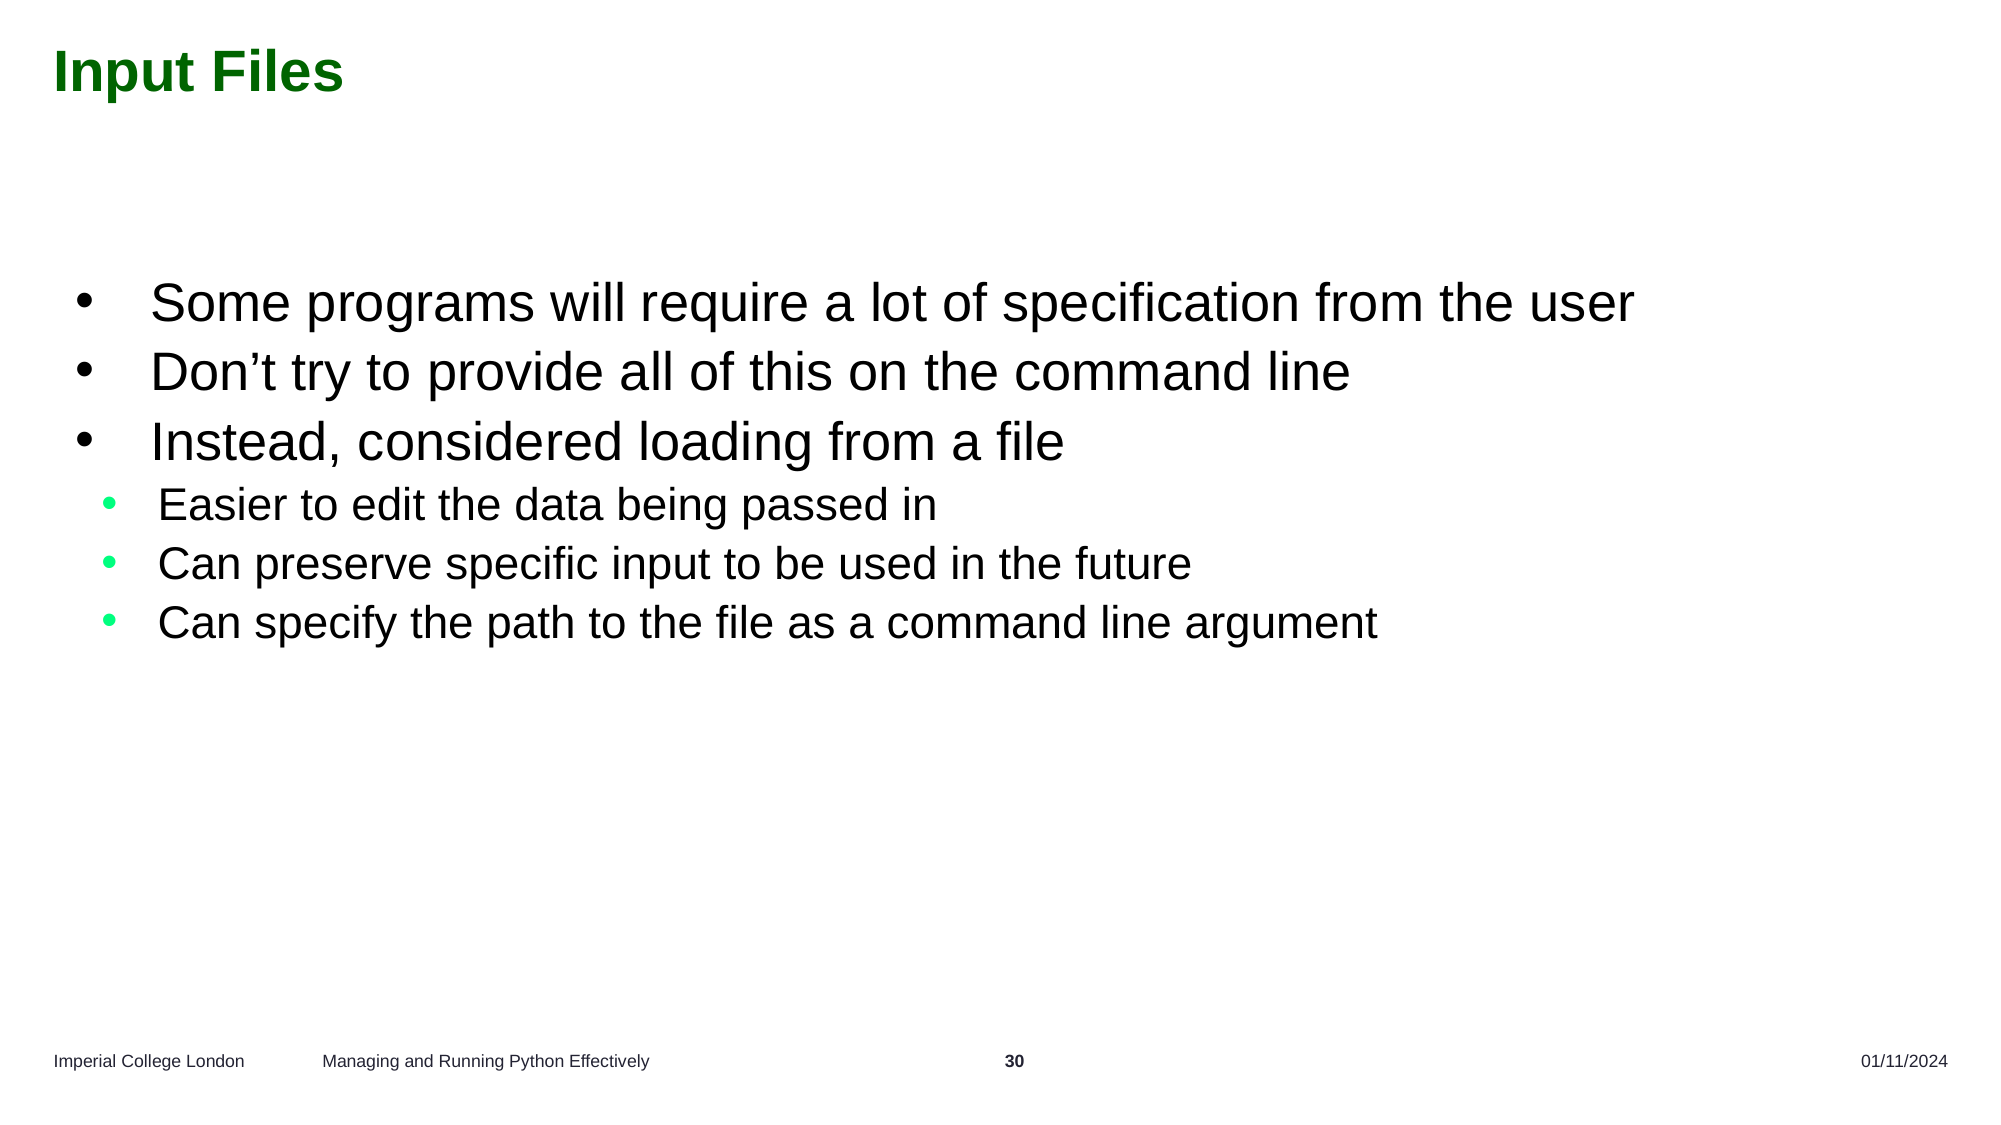

# Input Files
Some programs will require a lot of specification from the user
Don’t try to provide all of this on the command line
Instead, considered loading from a file
Easier to edit the data being passed in
Can preserve specific input to be used in the future
Can specify the path to the file as a command line argument
Managing and Running Python Effectively
30
01/11/2024